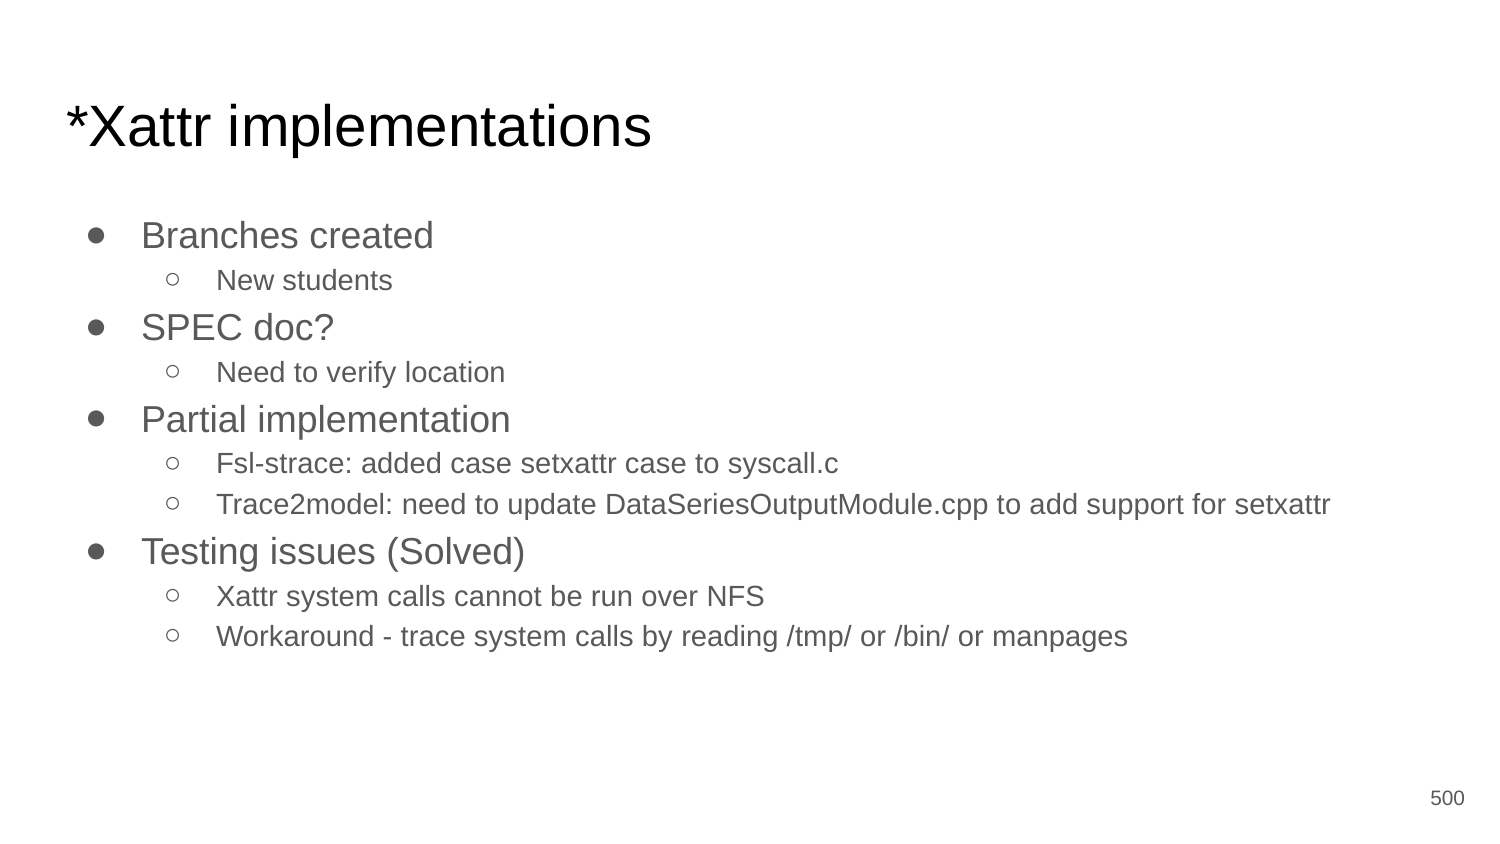

# *Xattr implementations
Branches created
New students
SPEC doc?
Need to verify location
Partial implementation
Fsl-strace: added case setxattr case to syscall.c
Trace2model: need to update DataSeriesOutputModule.cpp to add support for setxattr
Testing issues (Solved)
Xattr system calls cannot be run over NFS
Workaround - trace system calls by reading /tmp/ or /bin/ or manpages
500